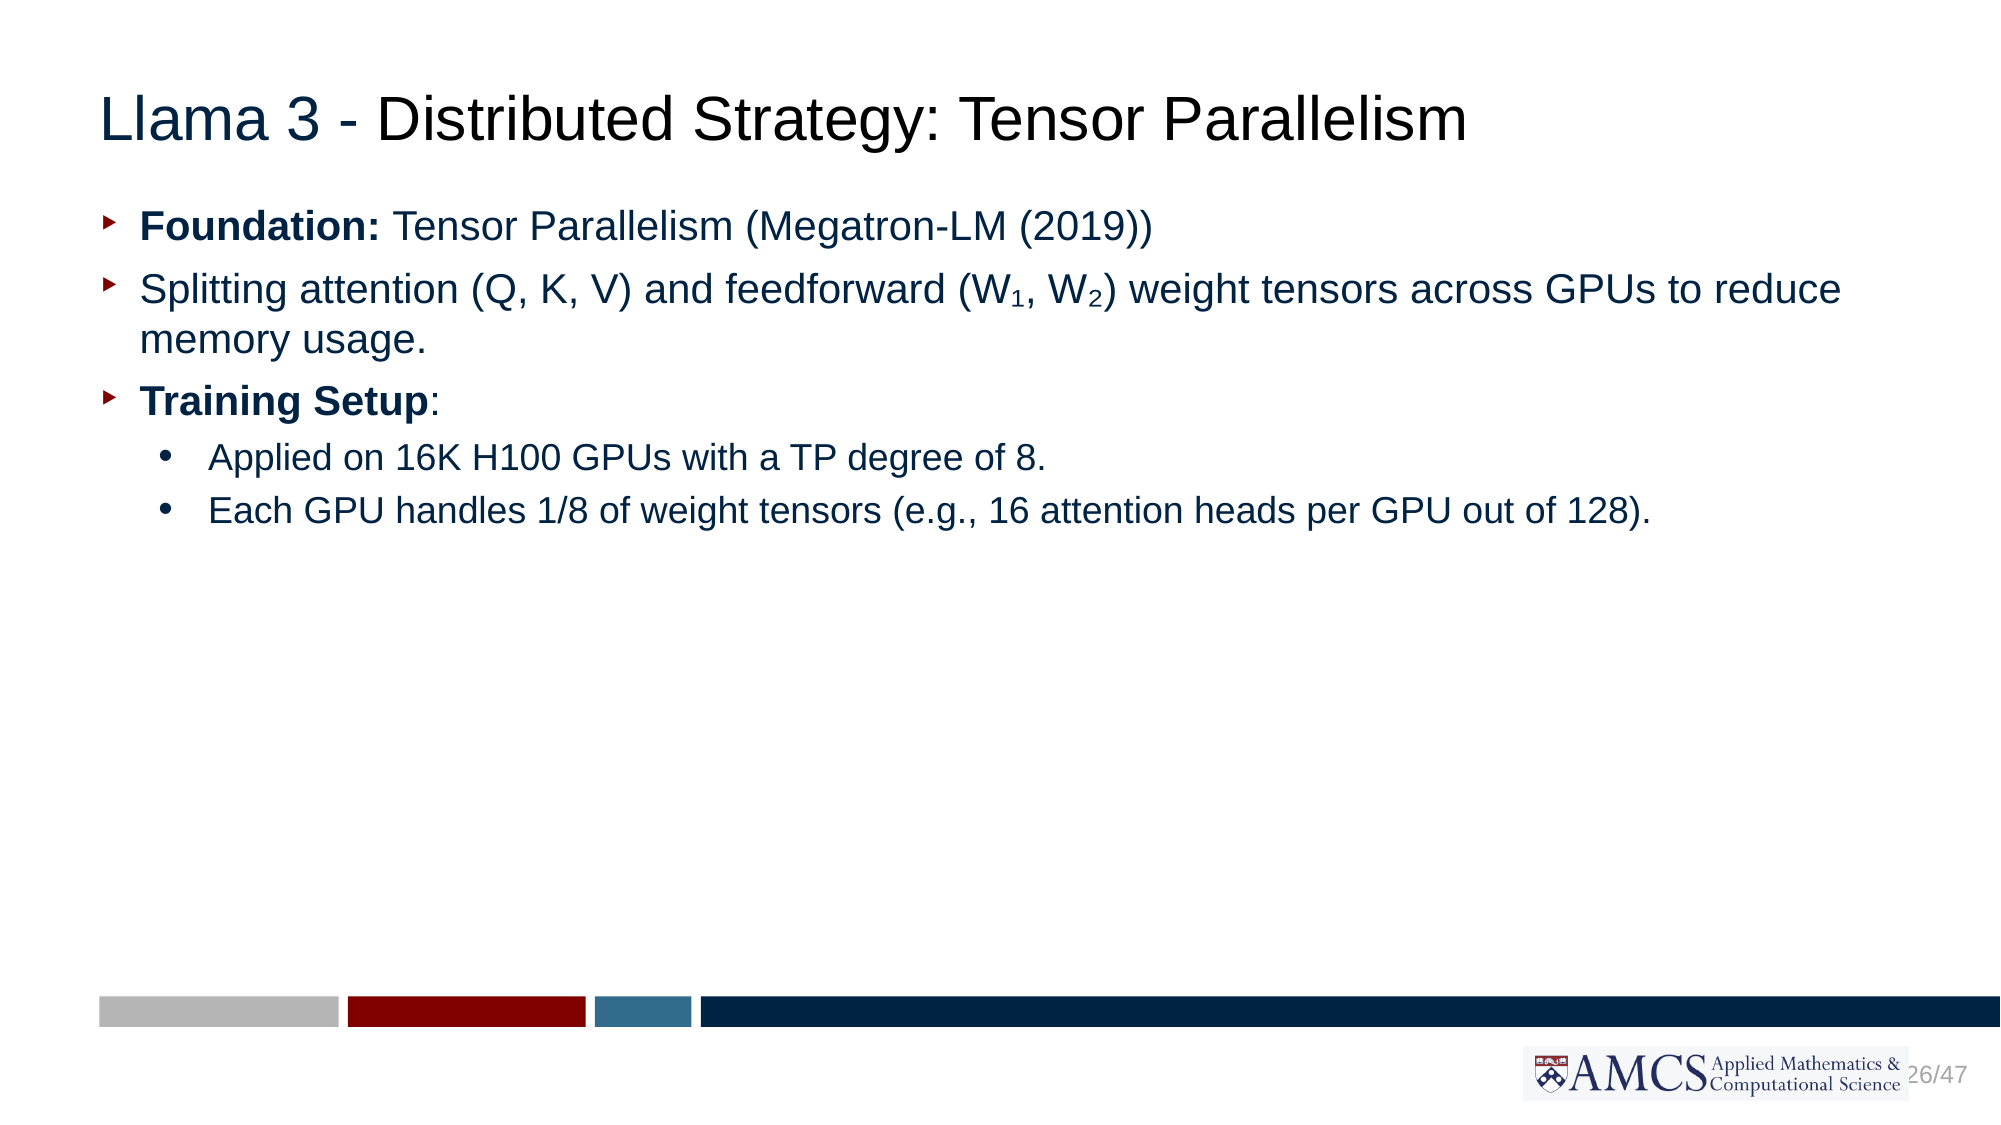

# Llama 3 - Distributed Strategy: Tensor Parallelism
Foundation: Tensor Parallelism (Megatron-LM (2019))
Splitting attention (Q, K, V) and feedforward (W₁, W₂) weight tensors across GPUs to reduce memory usage.
Training Setup:
Applied on 16K H100 GPUs with a TP degree of 8.
Each GPU handles 1/8 of weight tensors (e.g., 16 attention heads per GPU out of 128).